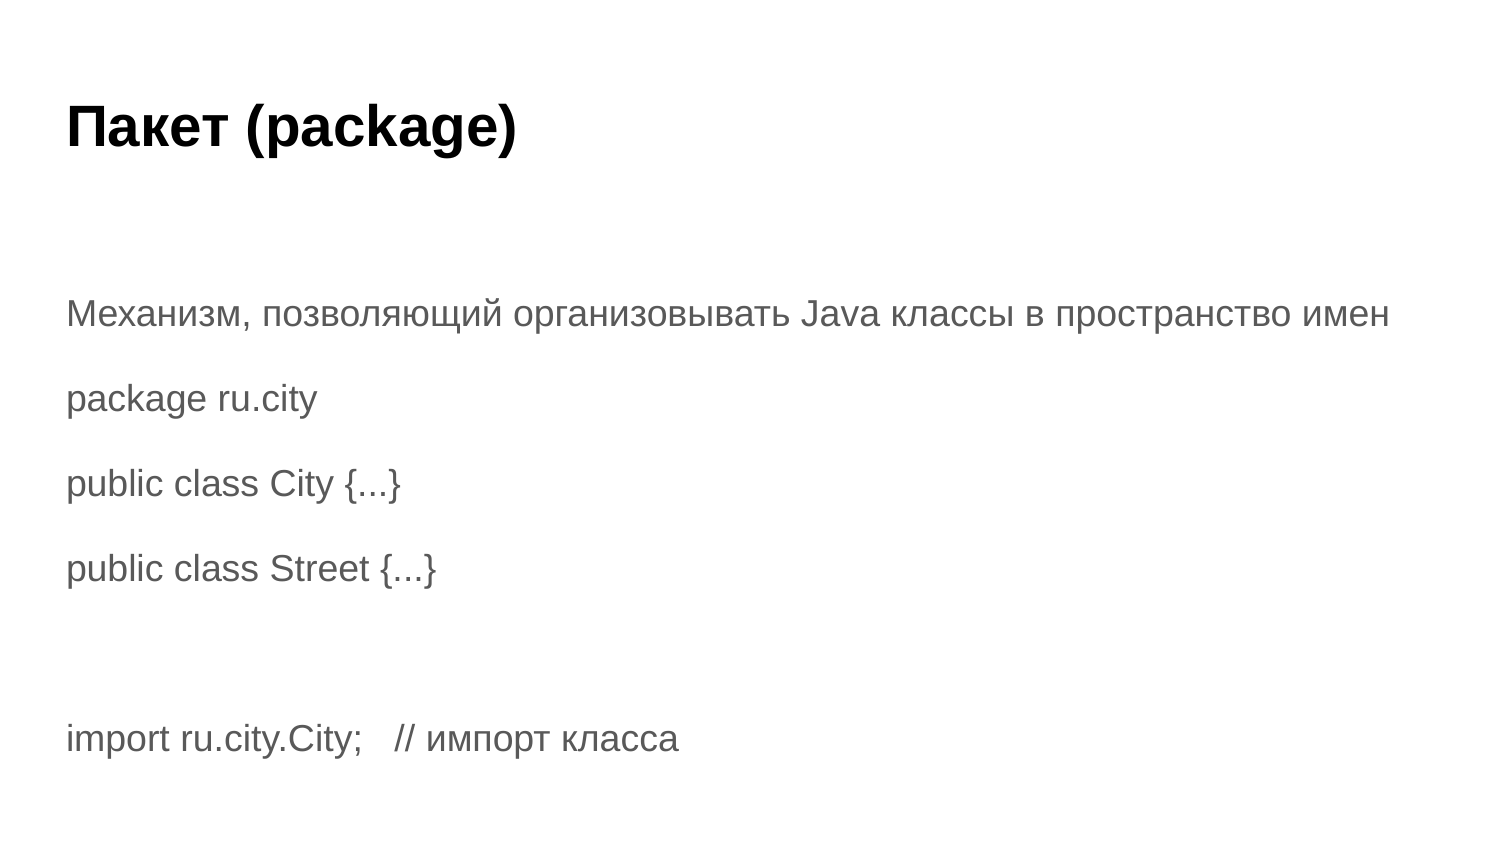

# Пакет (package)

Механизм, позволяющий организовывать Java классы в пространство имен
package ru.city
public class City {...}
public class Street {...}

import ru.city.City;   // импорт класса